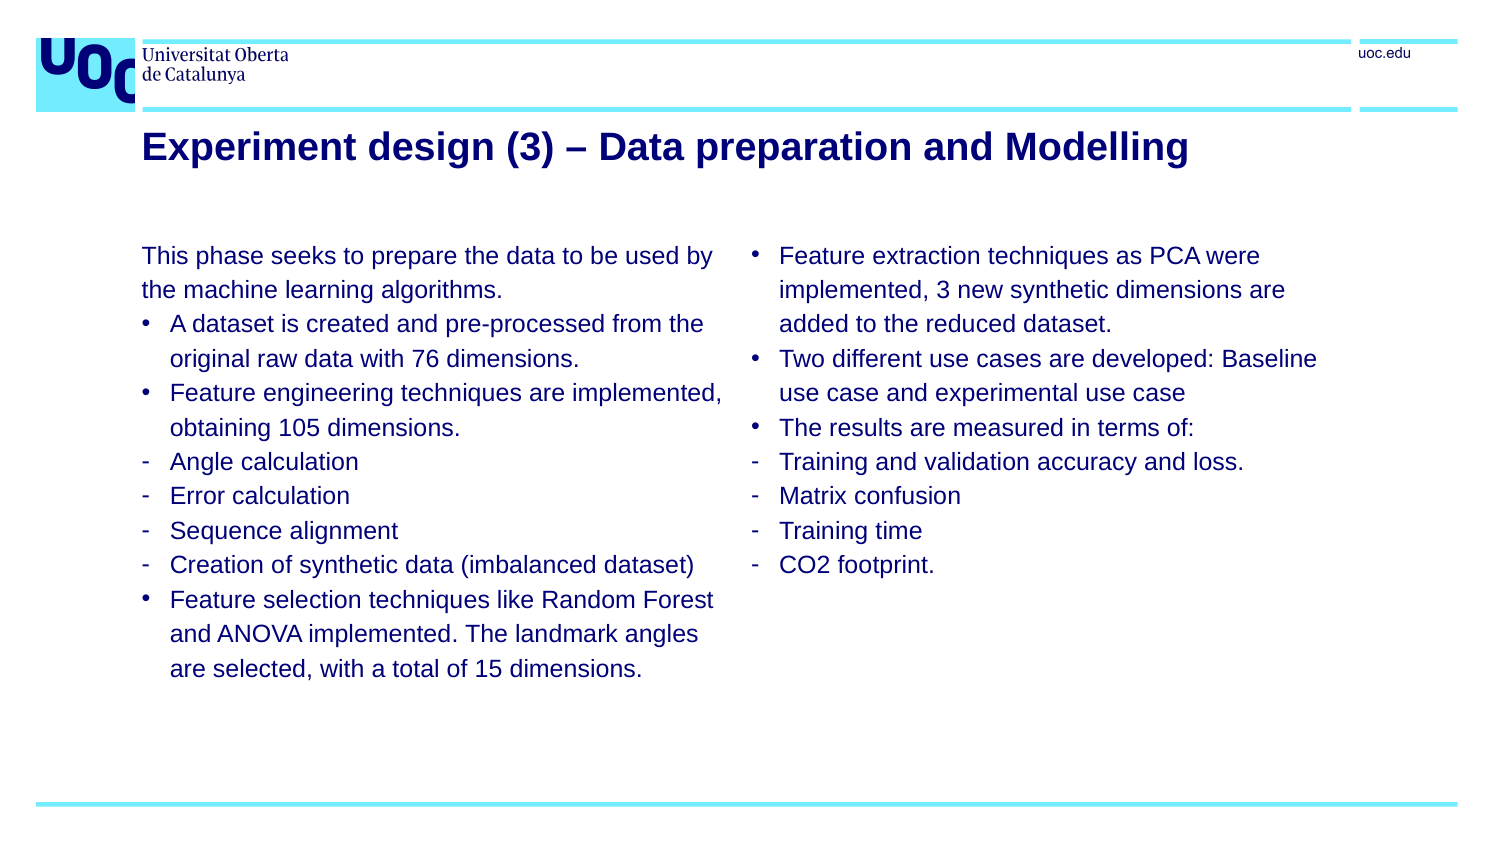

# Experiment design (3) – Data preparation and Modelling

Feature extraction techniques as PCA were implemented, 3 new synthetic dimensions are added to the reduced dataset.
Two different use cases are developed: Baseline use case and experimental use case
The results are measured in terms of:
Training and validation accuracy and loss.
Matrix confusion
Training time
CO2 footprint.

This phase seeks to prepare the data to be used by the machine learning algorithms.
A dataset is created and pre-processed from the original raw data with 76 dimensions.
Feature engineering techniques are implemented, obtaining 105 dimensions.
Angle calculation
Error calculation
Sequence alignment
Creation of synthetic data (imbalanced dataset)
Feature selection techniques like Random Forest and ANOVA implemented. The landmark angles are selected, with a total of 15 dimensions.